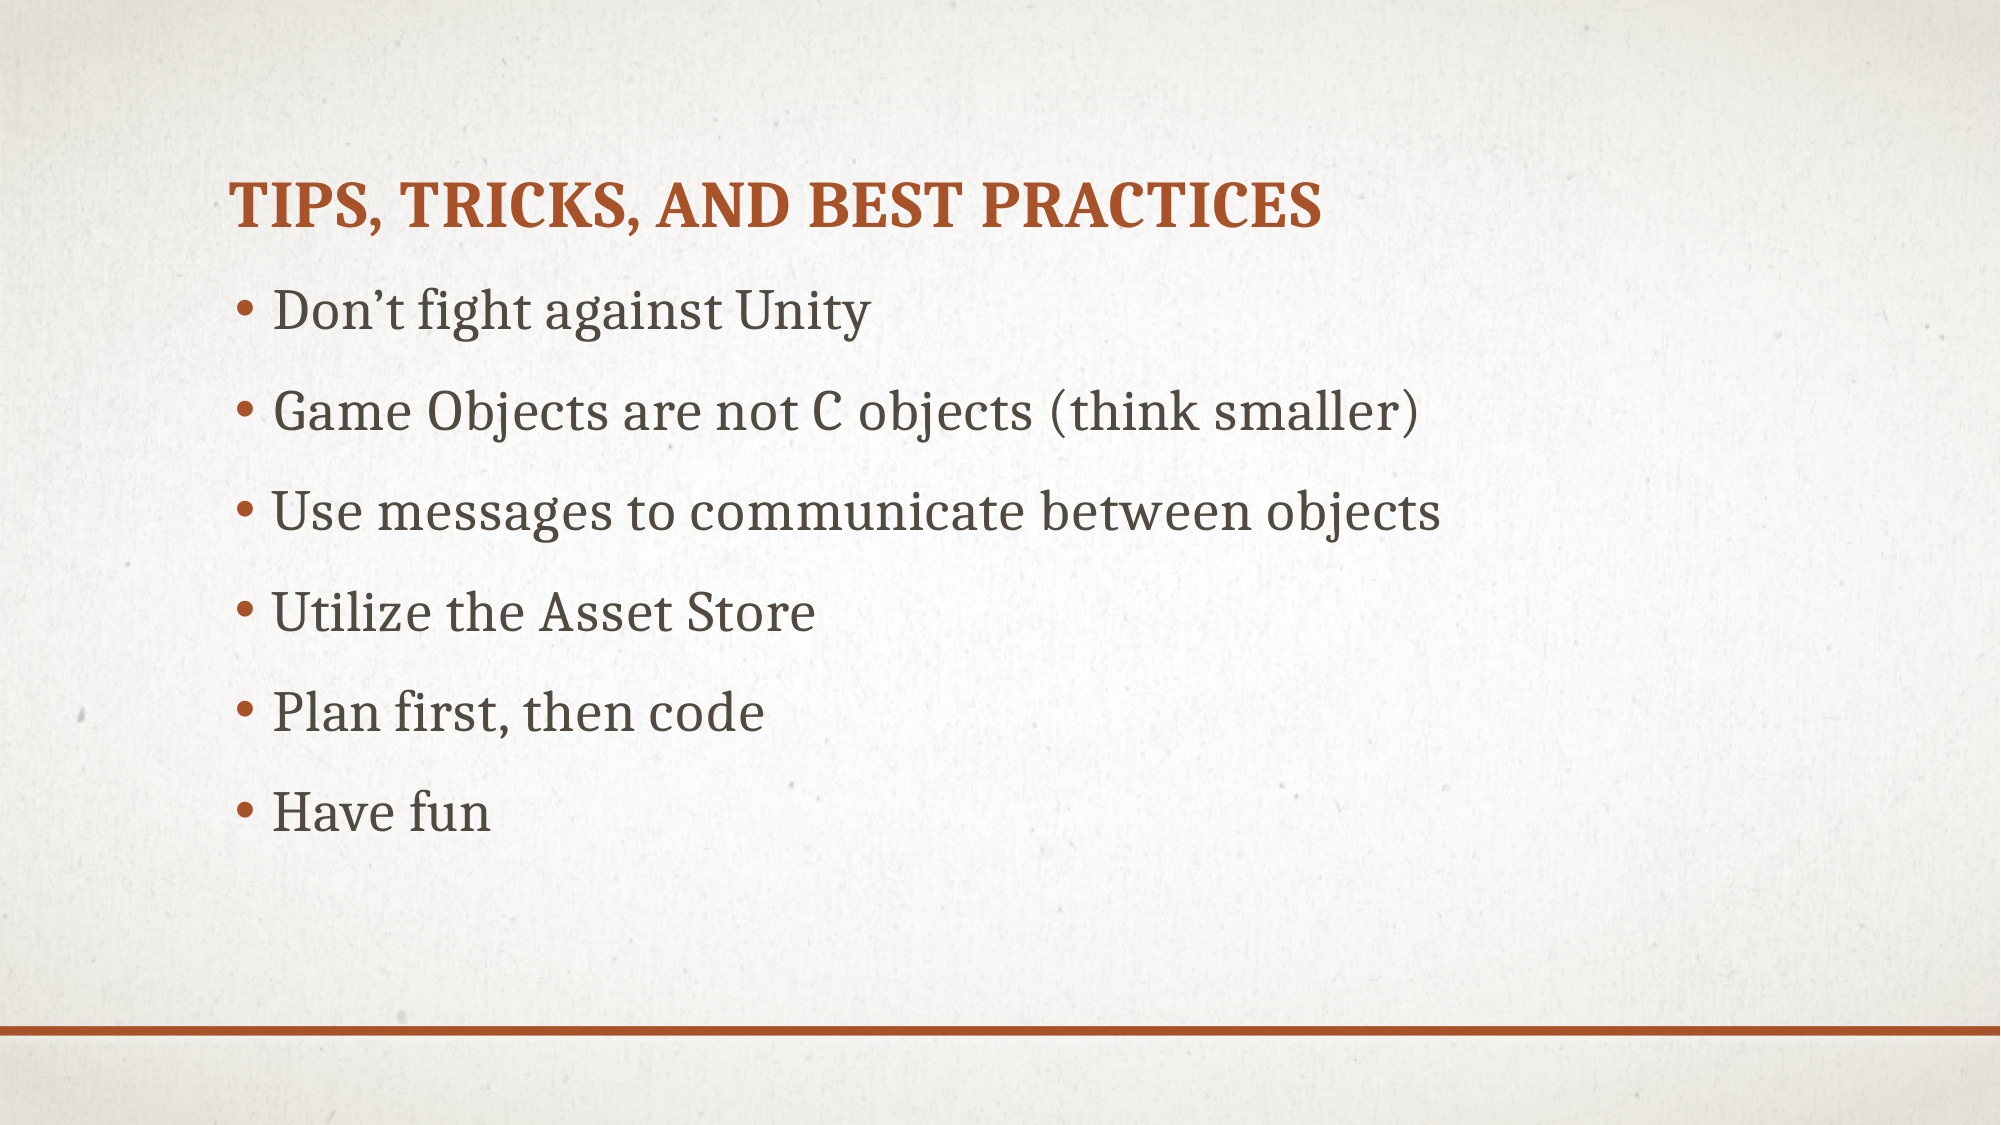

# Tips, Tricks, and Best Practices
Don’t fight against Unity
Game Objects are not C objects (think smaller)
Use messages to communicate between objects
Utilize the Asset Store
Plan first, then code
Have fun